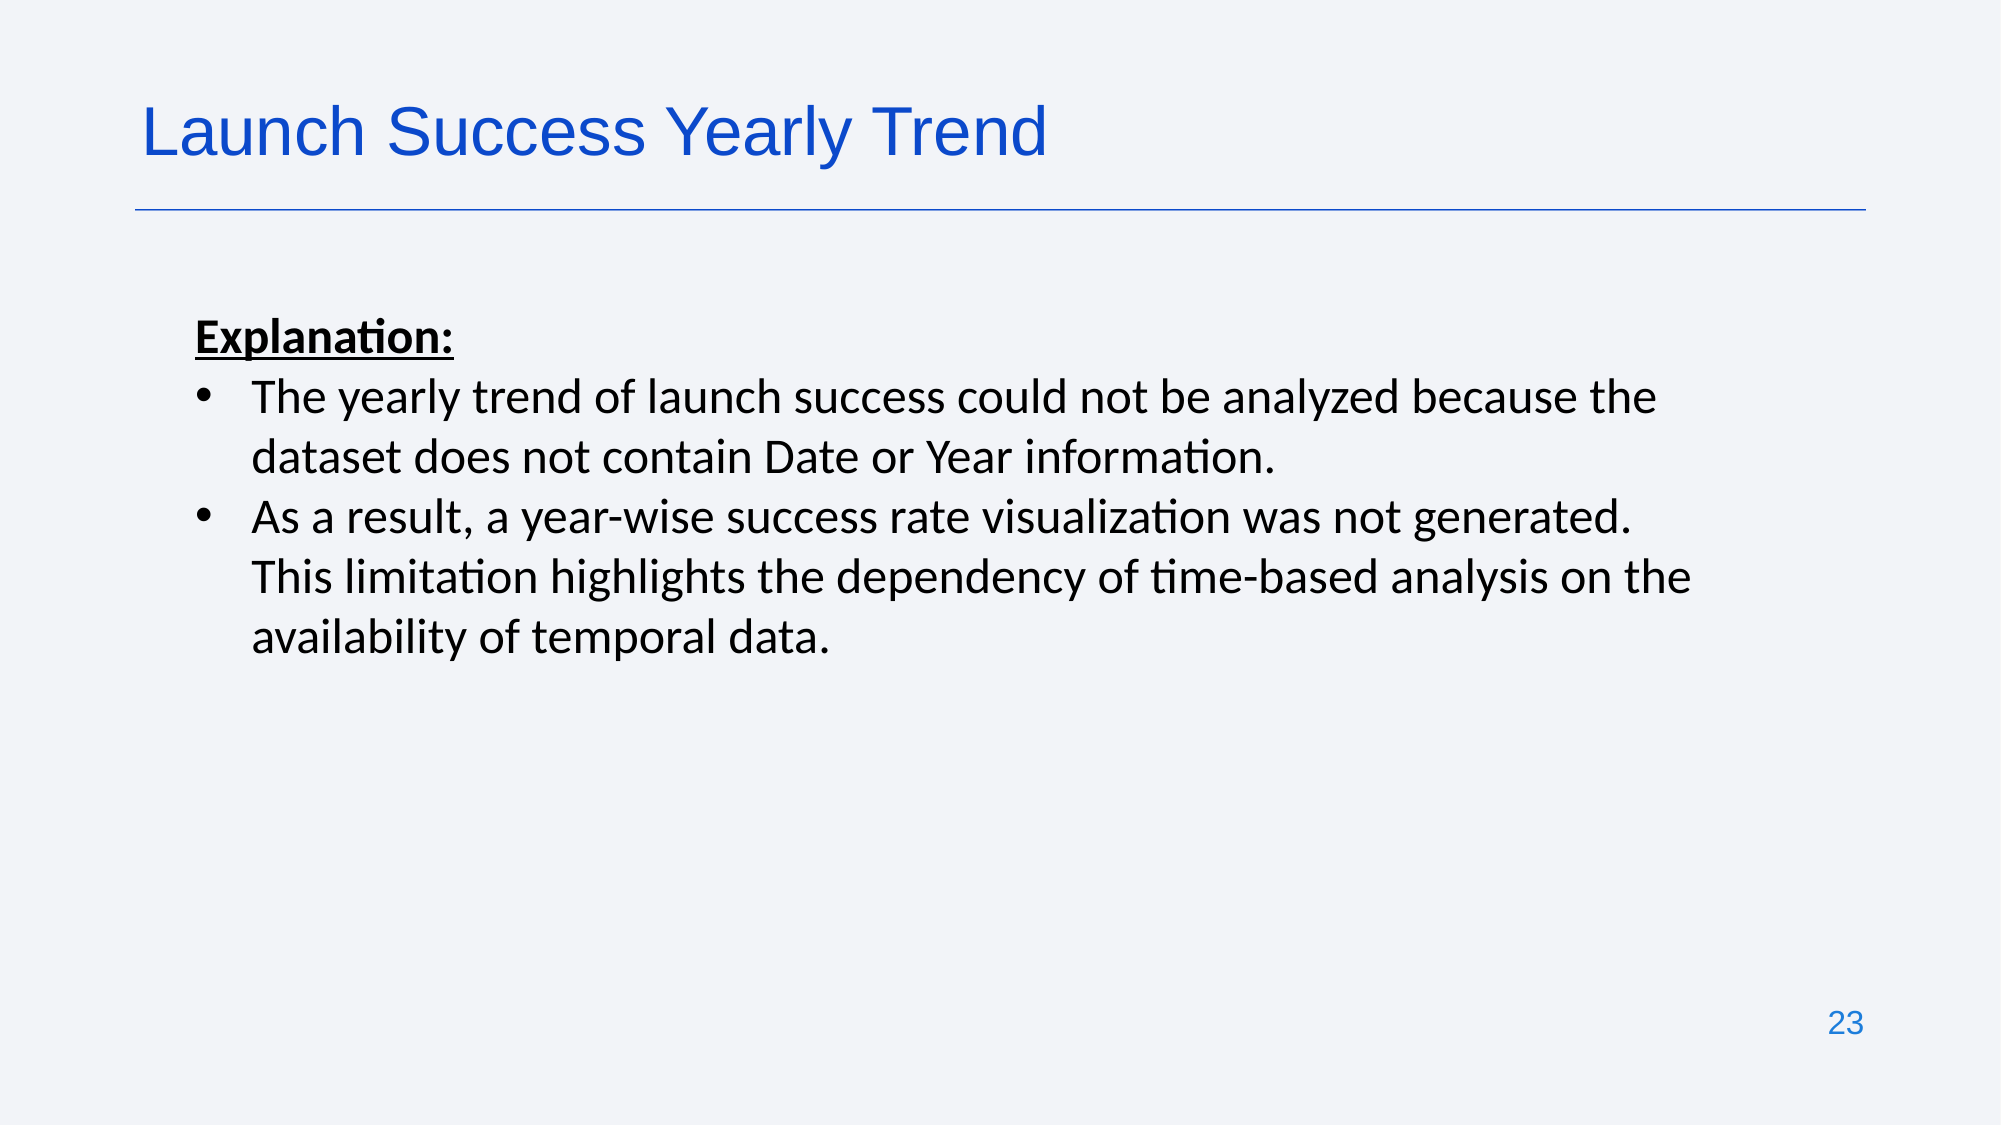

Launch Success Yearly Trend
Explanation:
The yearly trend of launch success could not be analyzed because the dataset does not contain Date or Year information.
As a result, a year-wise success rate visualization was not generated.
This limitation highlights the dependency of time-based analysis on the availability of temporal data.
23